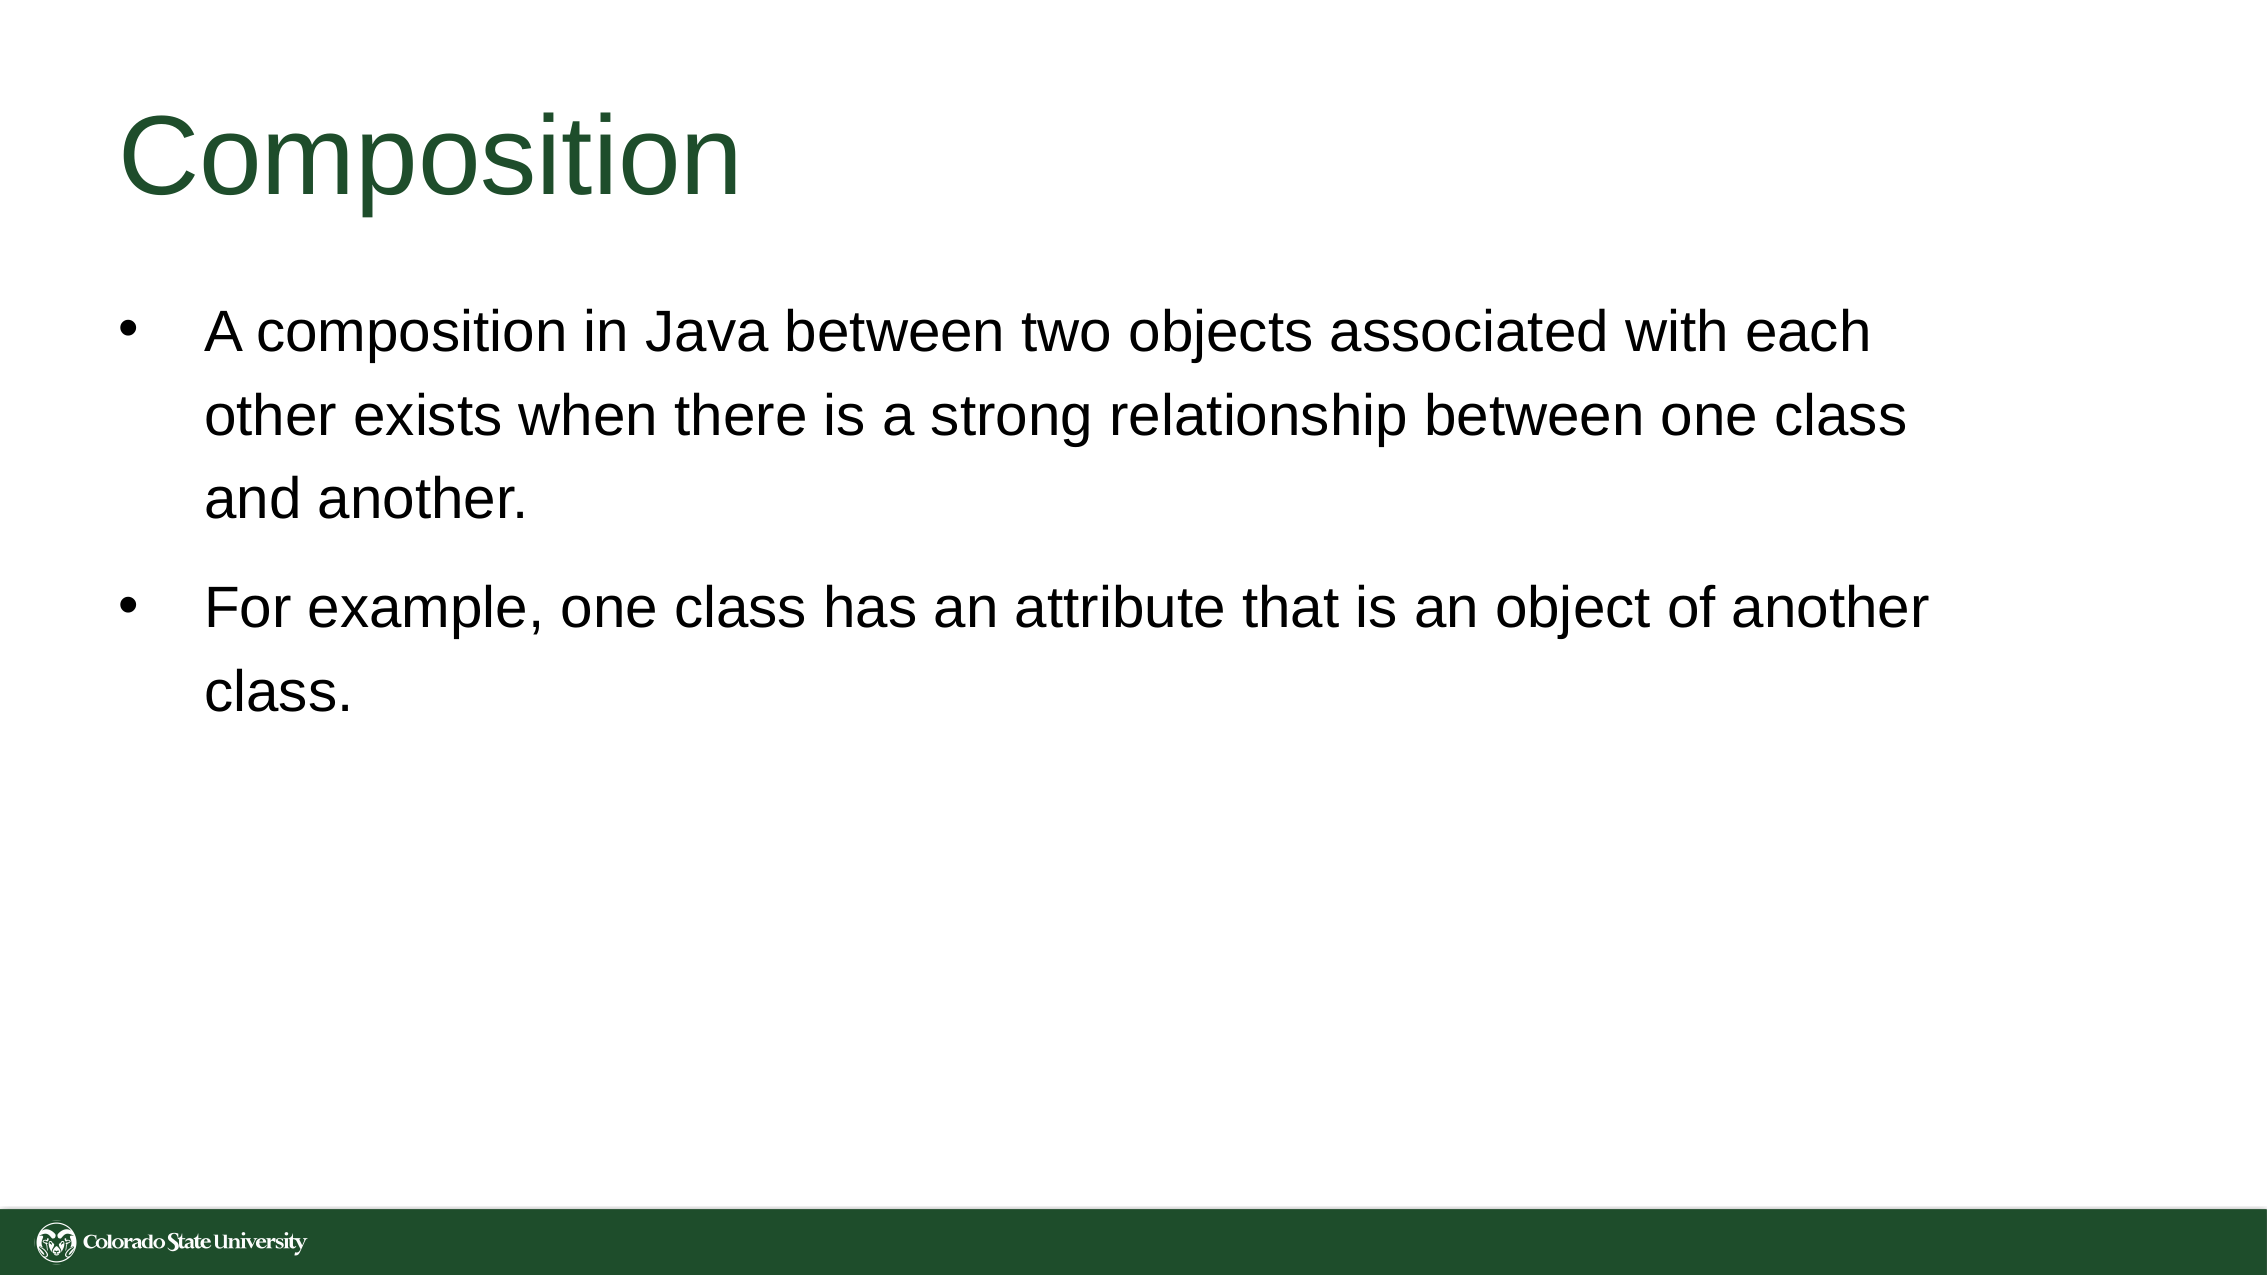

# Composition
A composition in Java between two objects associated with each other exists when there is a strong relationship between one class and another.
For example, one class has an attribute that is an object of another class.